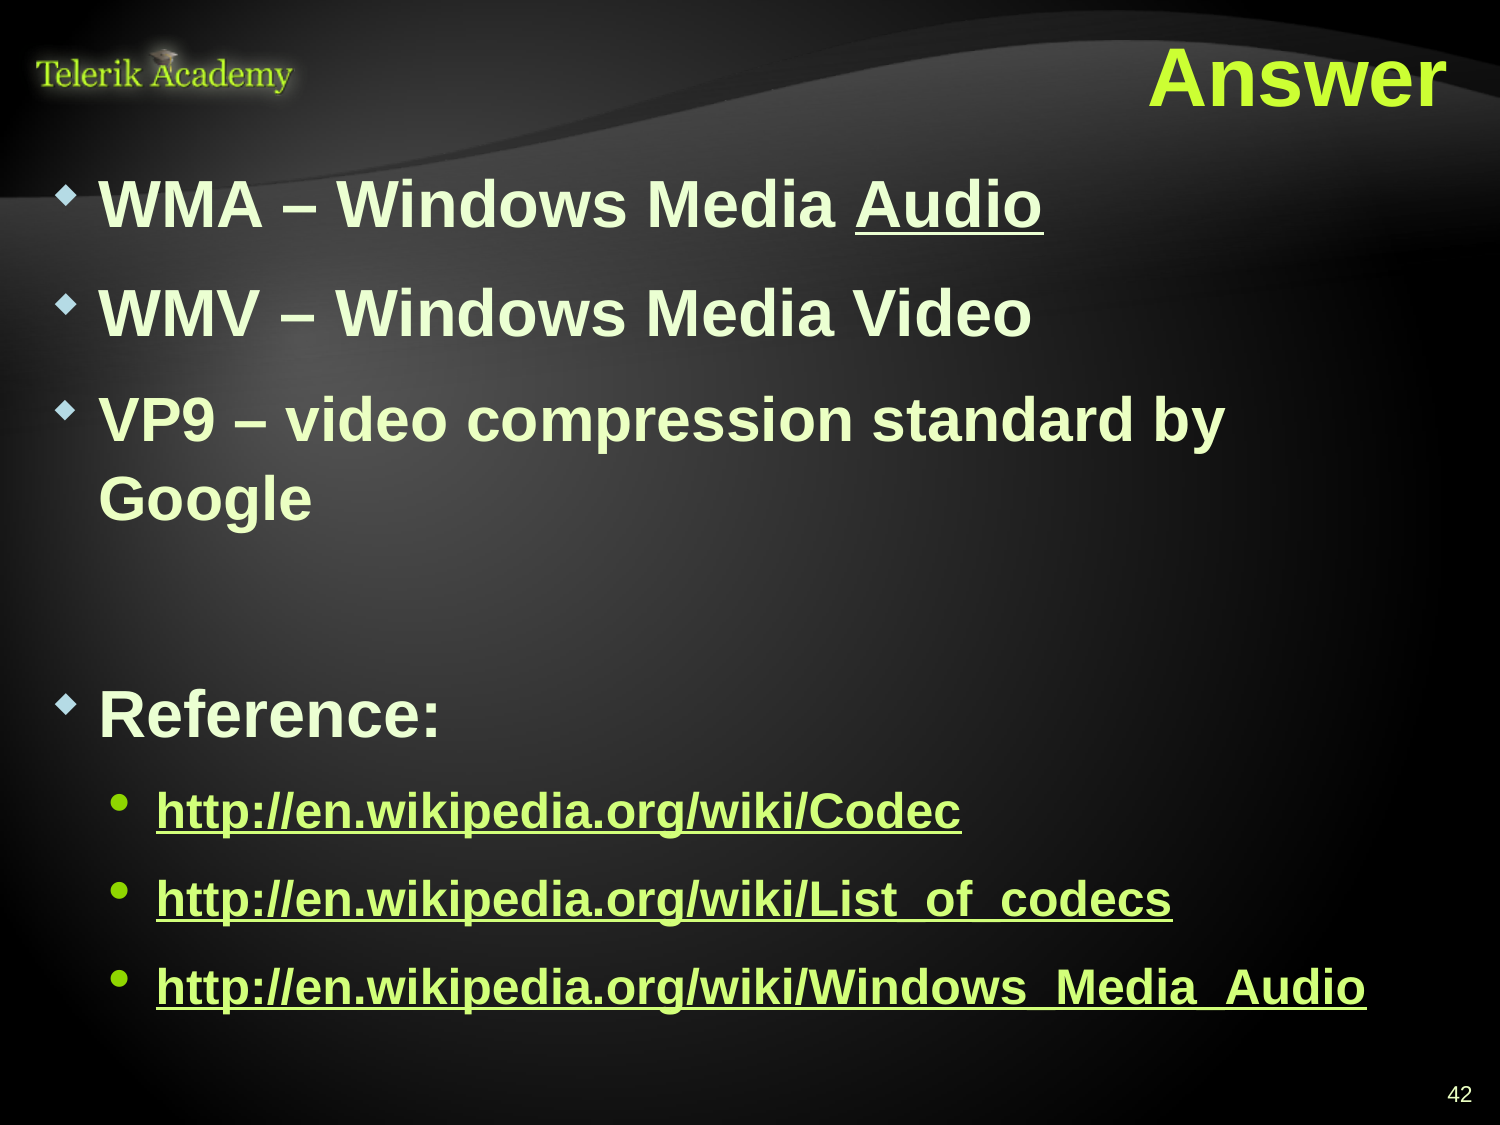

# Answer
WMA – Windows Media Audio
WMV – Windows Media Video
VP9 – video compression standard by Google

Reference:
http://en.wikipedia.org/wiki/Codec
http://en.wikipedia.org/wiki/List_of_codecs
http://en.wikipedia.org/wiki/Windows_Media_Audio
42